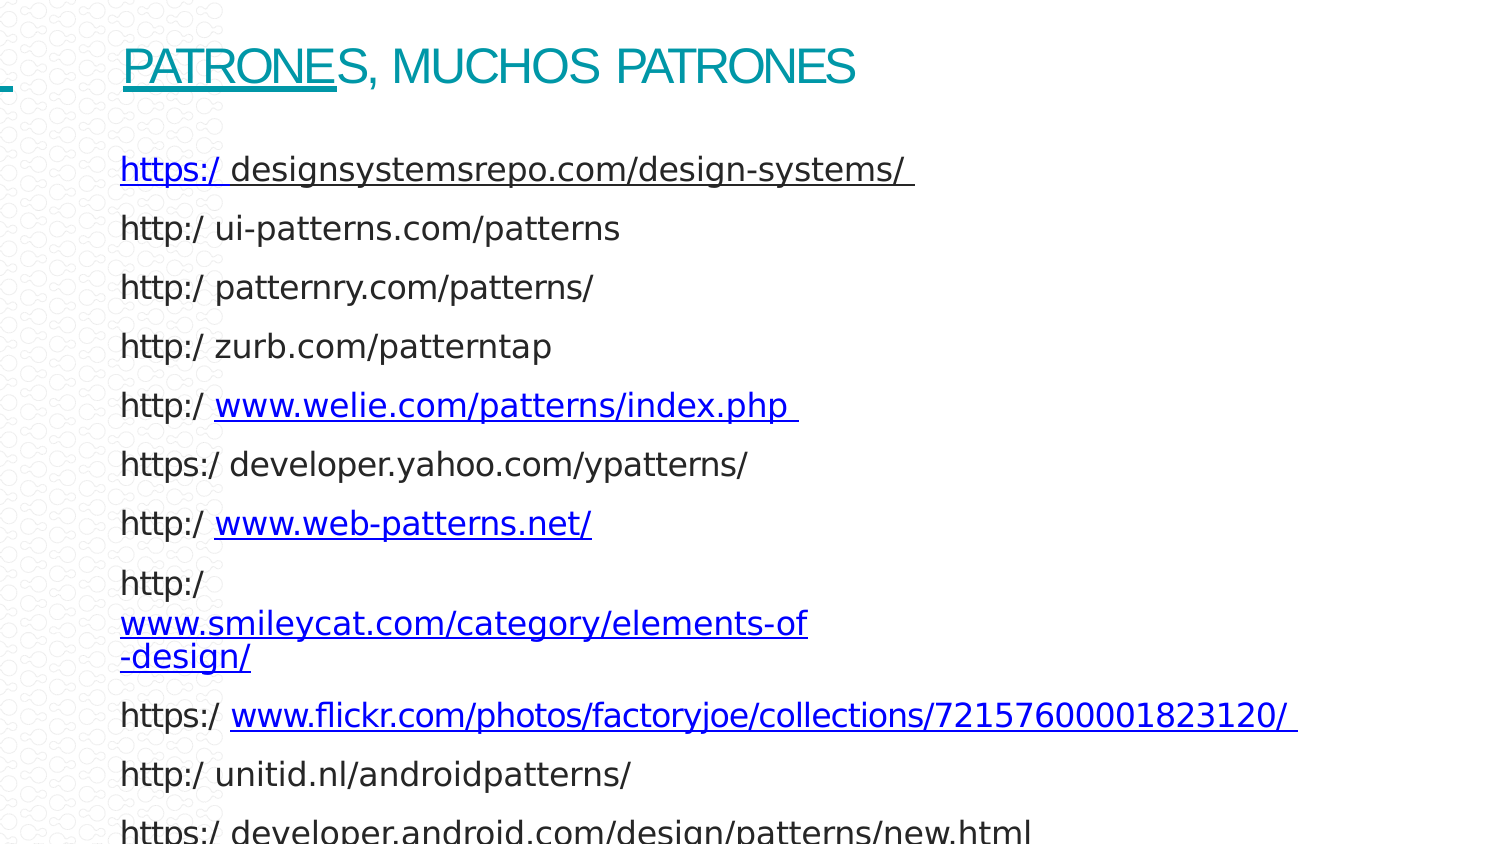

# PATRONES, MUCHOS PATRONES
https:/ designsystemsrepo.com/design-systems/  http:/ ui-patterns.com/patterns
http:/ patternry.com/patterns/  http:/ zurb.com/patterntap
http:/ www.welie.com/patterns/index.php  https:/ developer.yahoo.com/ypatterns/  http:/ www.web-patterns.net/
http:/ www.smileycat.com/category/elements-of-design/
https:/ www.ﬂickr.com/photos/factoryjoe/collections/72157600001823120/  http:/ unitid.nl/androidpatterns/
https:/ developer.android.com/design/patterns/new.html